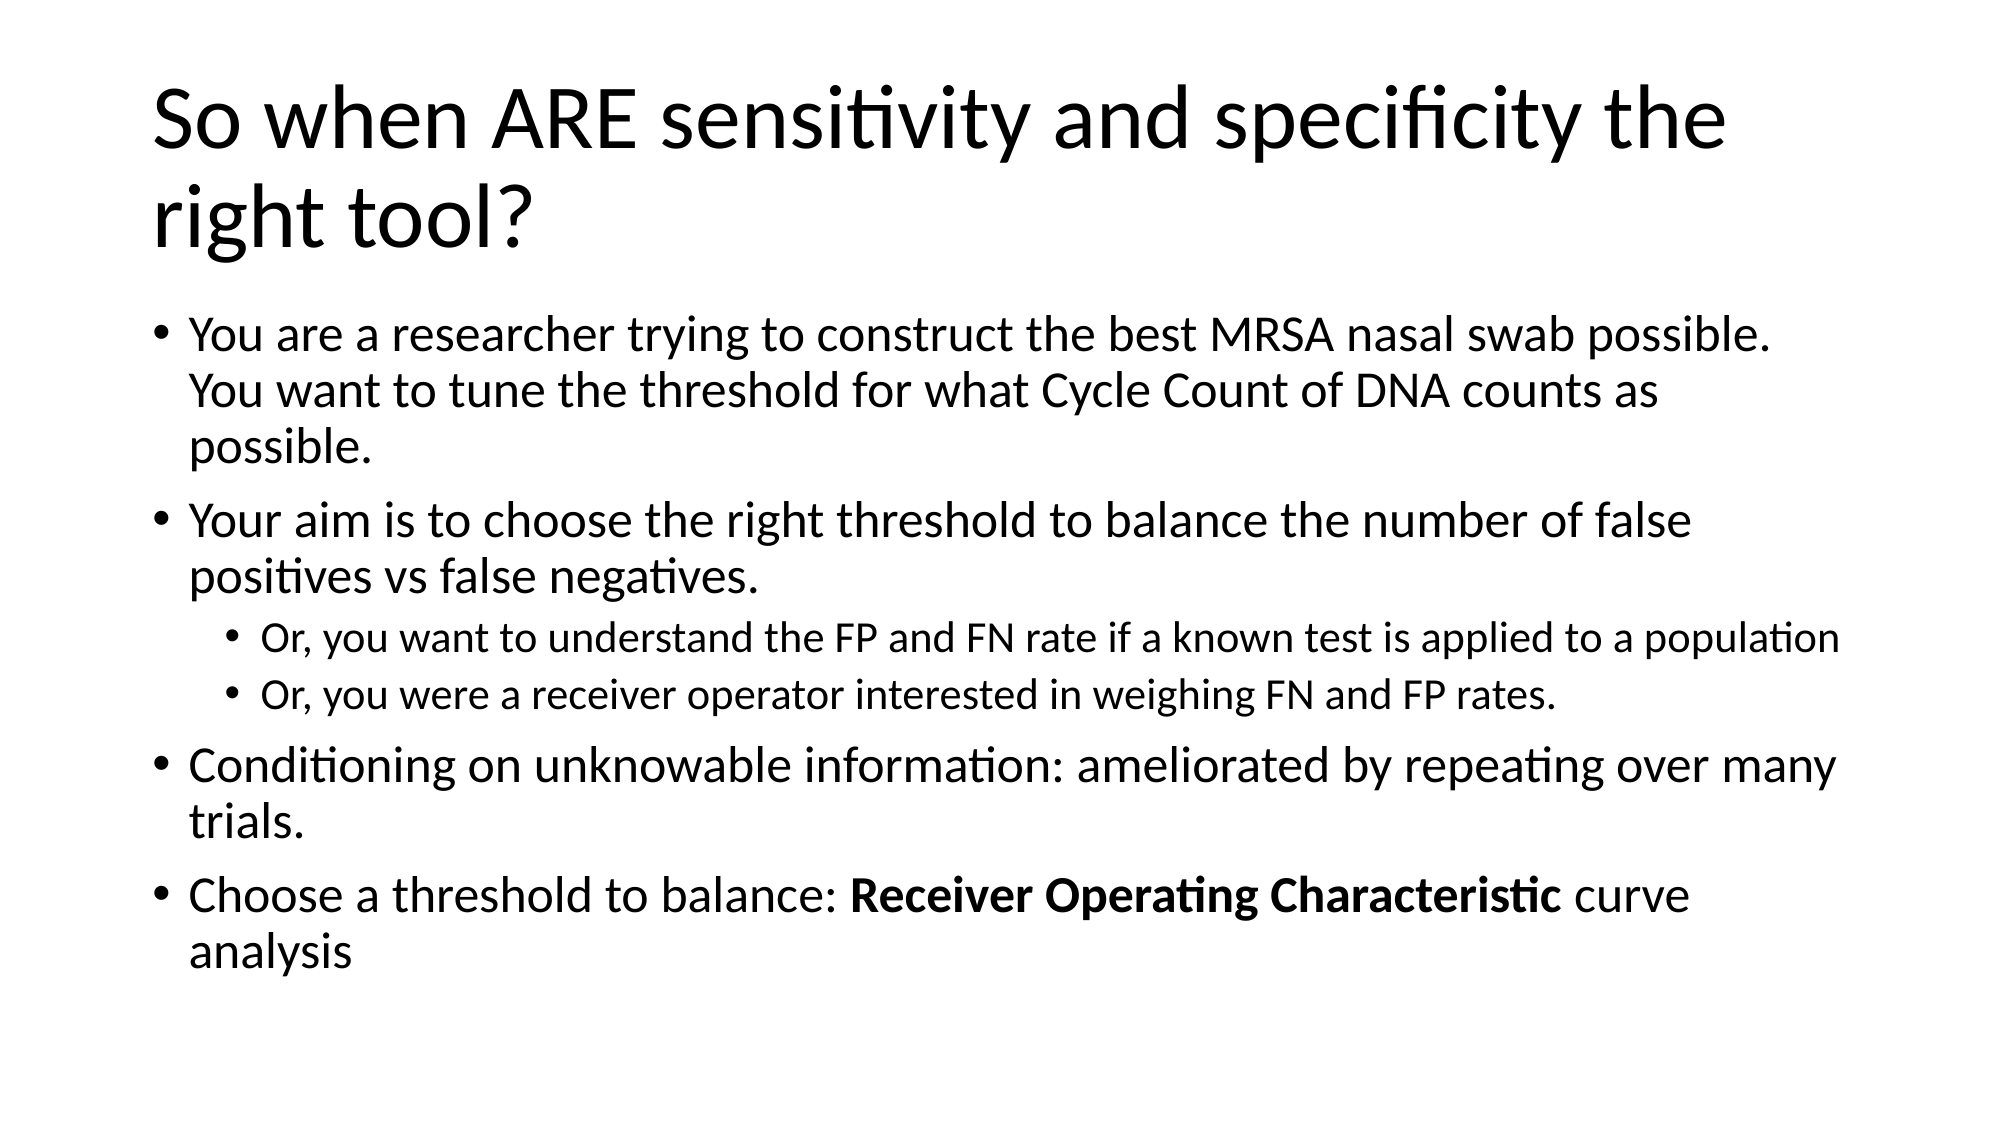

# So when ARE sensitivity and specificity the right tool?
You are a researcher trying to construct the best MRSA nasal swab possible. You want to tune the threshold for what Cycle Count of DNA counts as possible.
Your aim is to choose the right threshold to balance the number of false positives vs false negatives.
Or, you want to understand the FP and FN rate if a known test is applied to a population
Or, you were a receiver operator interested in weighing FN and FP rates.
Conditioning on unknowable information: ameliorated by repeating over many trials.
Choose a threshold to balance: Receiver Operating Characteristic curve analysis